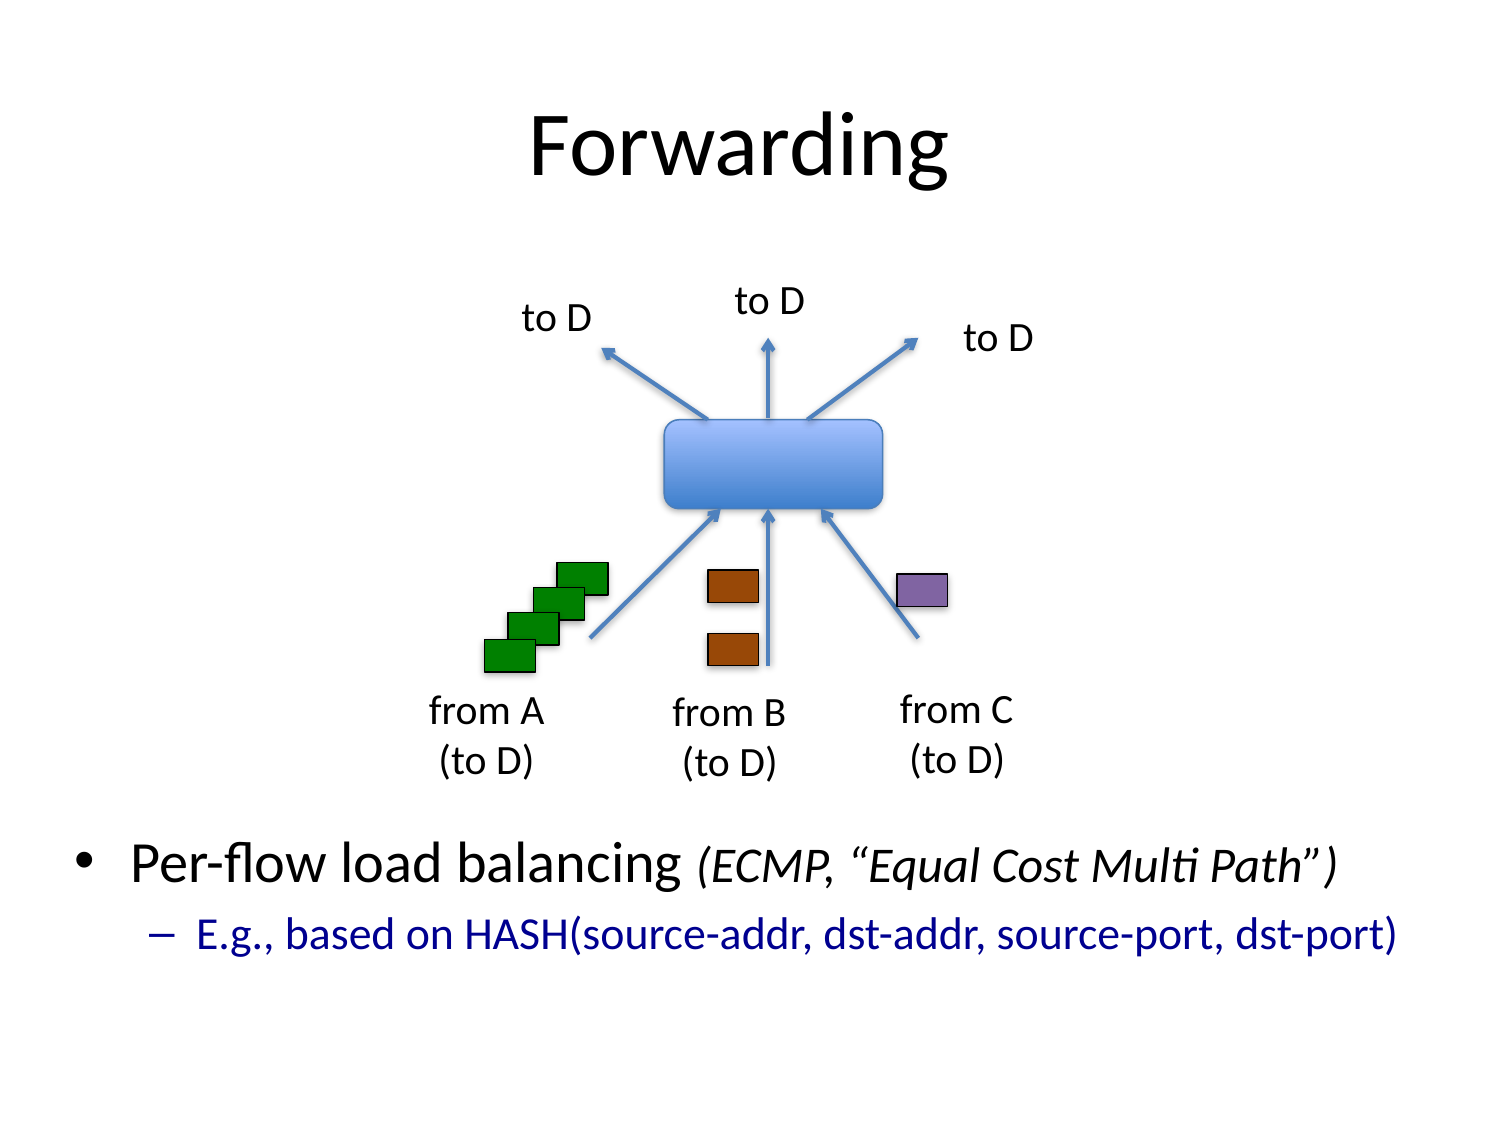

# Forwarding
to D
to D
to D

from C
 (to D)
from A
 (to D)
from B
 (to D)
Per-flow load balancing (ECMP, “Equal Cost Multi Path”)
E.g., based on HASH(source-addr, dst-addr, source-port, dst-port)